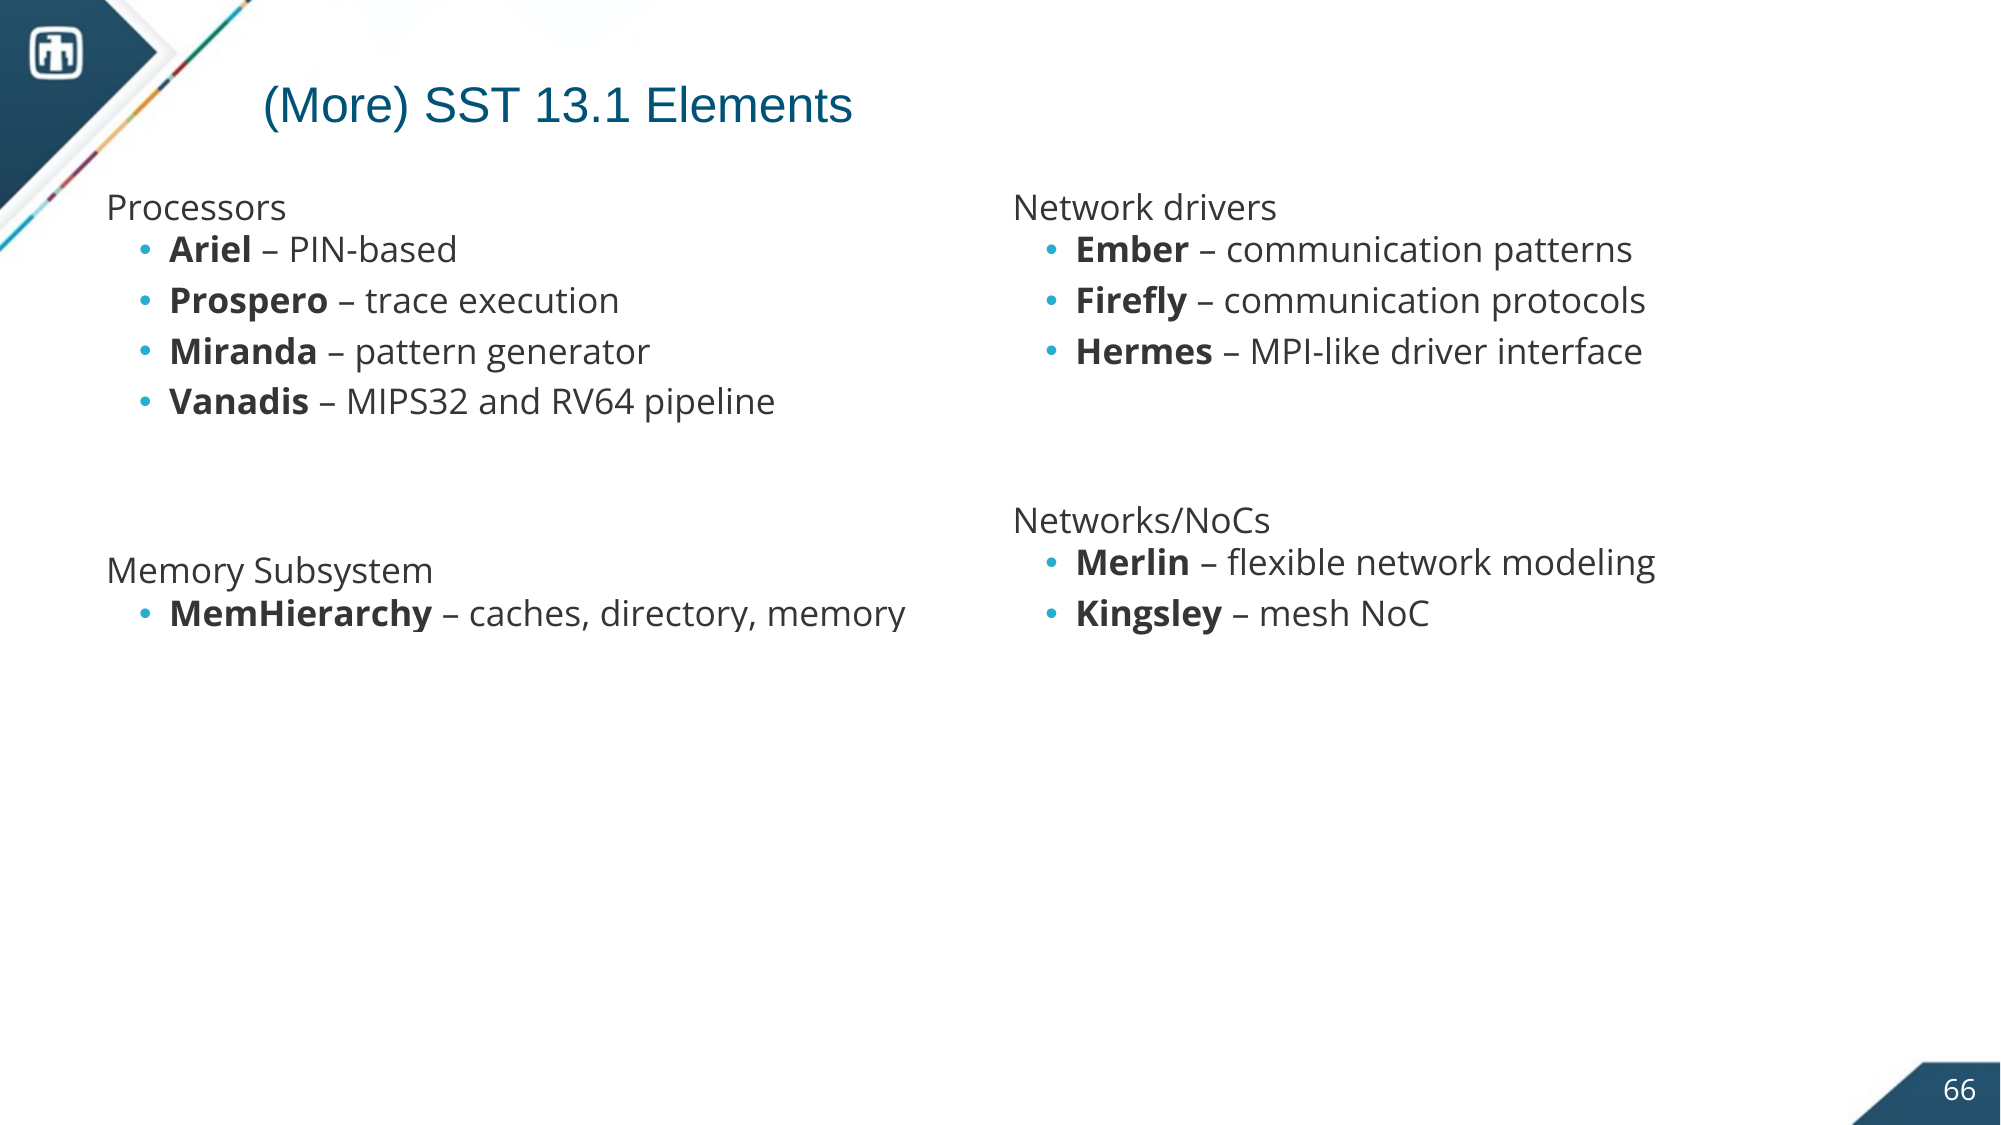

# (More) SST 13.1 Elements
Processors
Ariel – PIN-based
Prospero – trace execution
Miranda – pattern generator
Vanadis – MIPS32 and RV64 pipeline
GeNSA – Spiking temporal processing unit
Osseous – RTL simulation
Memory Subsystem
MemHierarchy – caches, directory, memory
CacheTracer – cache tracing
Cassini – cache prefetchers
CramSim – DDR, HBM
Messier – NVM
Samba – TLB
VaultSim – vaulted stacked memory

Network drivers
Ember – communication patterns
Firefly – communication protocols
Hermes – MPI-like driver interface
Zodiac – trace based driver
Thornhill – memory models for Ember
Networks/NoCs
Merlin – flexible network modeling
Kingsley – mesh NoC
Shogun – crossbar NoC
Accelerators
Balar – GPGPU-Sim interface
Llyr – spatial compute
Others
sst-macro → Mercury
simpleElementExample
simpleSimulation

66